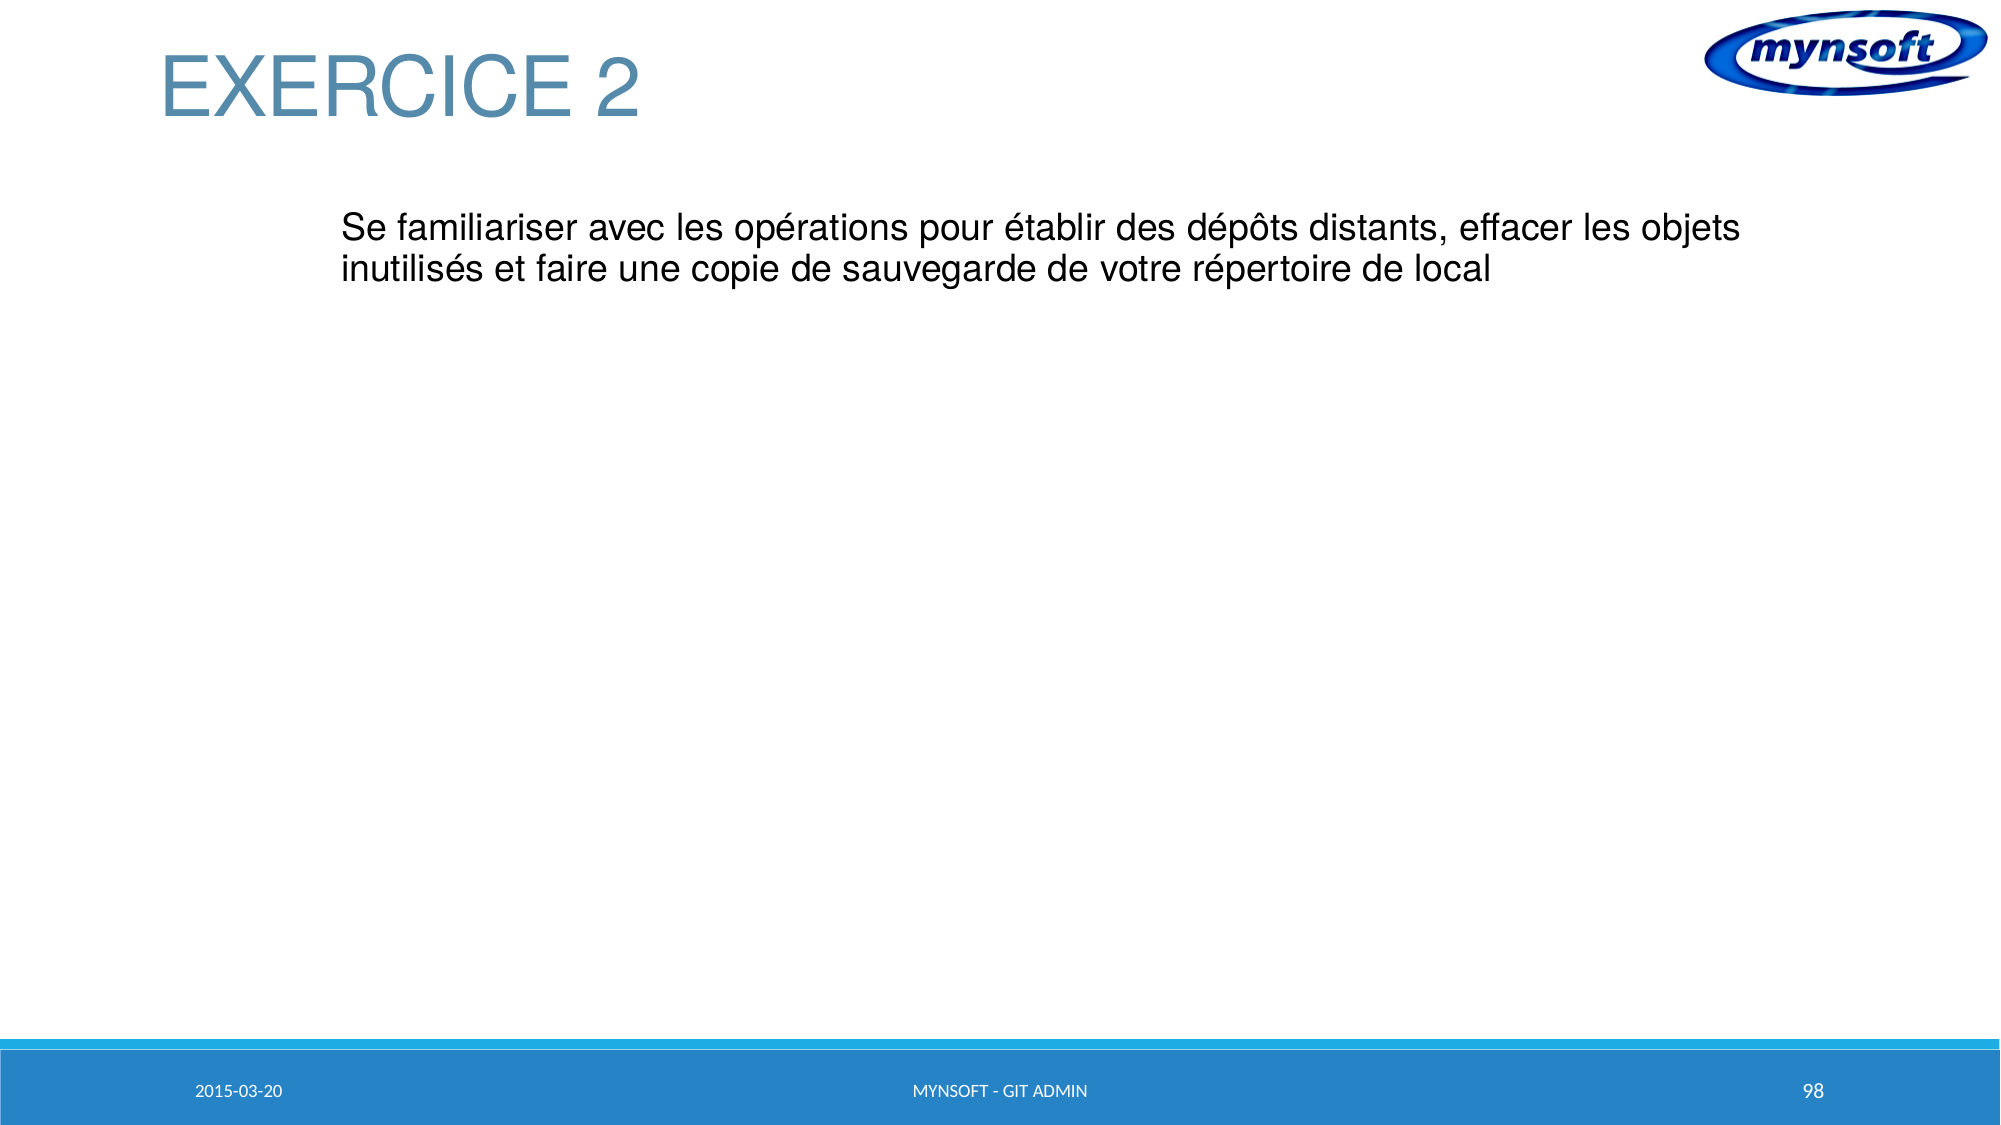

# EXERCICE 2
Se familiariser avec les opérations pour établir des dépôts distants, effacer les objets inutilisés et faire une copie de sauvegarde de votre répertoire de local
2015-03-20
MYNSOFT - GIT ADMIN
98